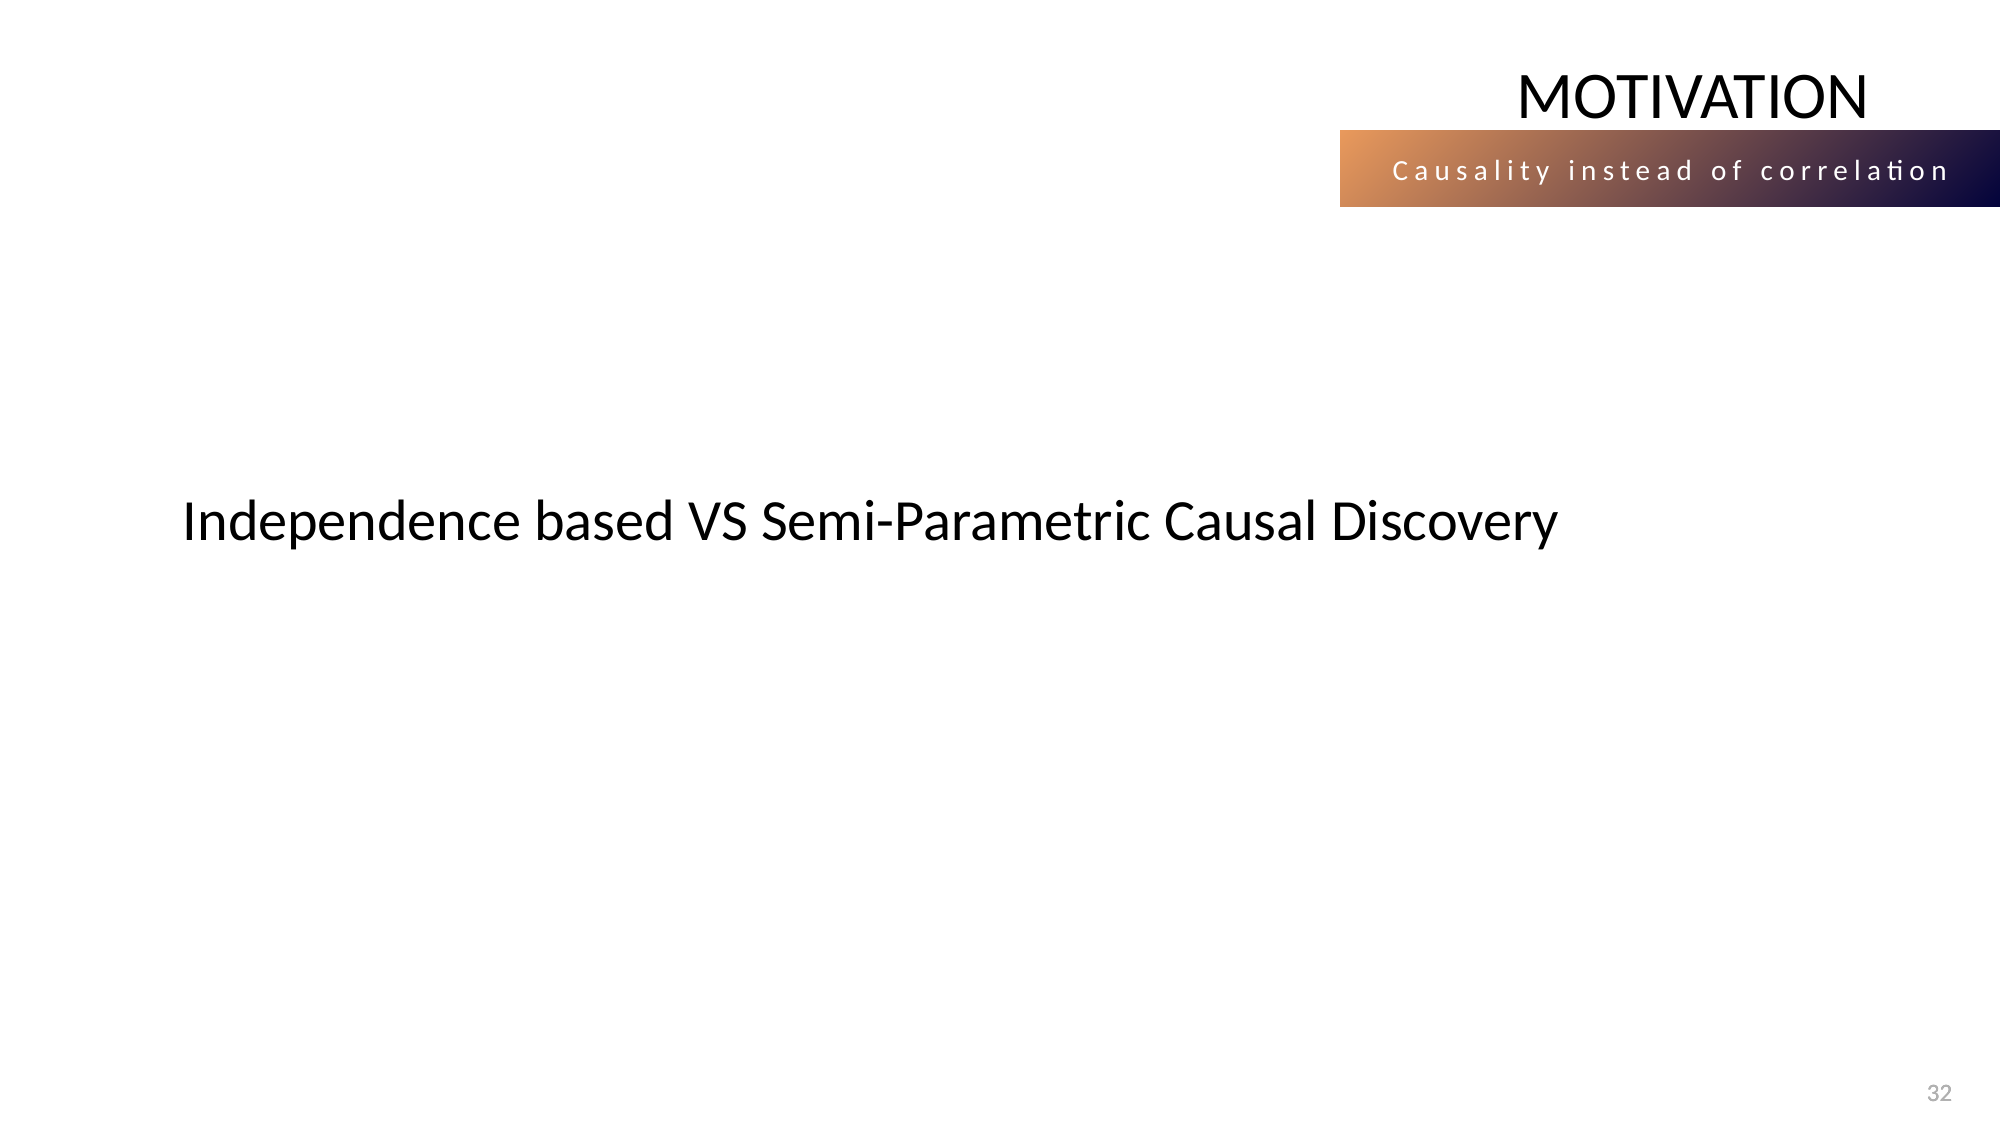

# MOTIVATION
Causality instead of correlation
Independence based VS Semi-Parametric Causal Discovery
32